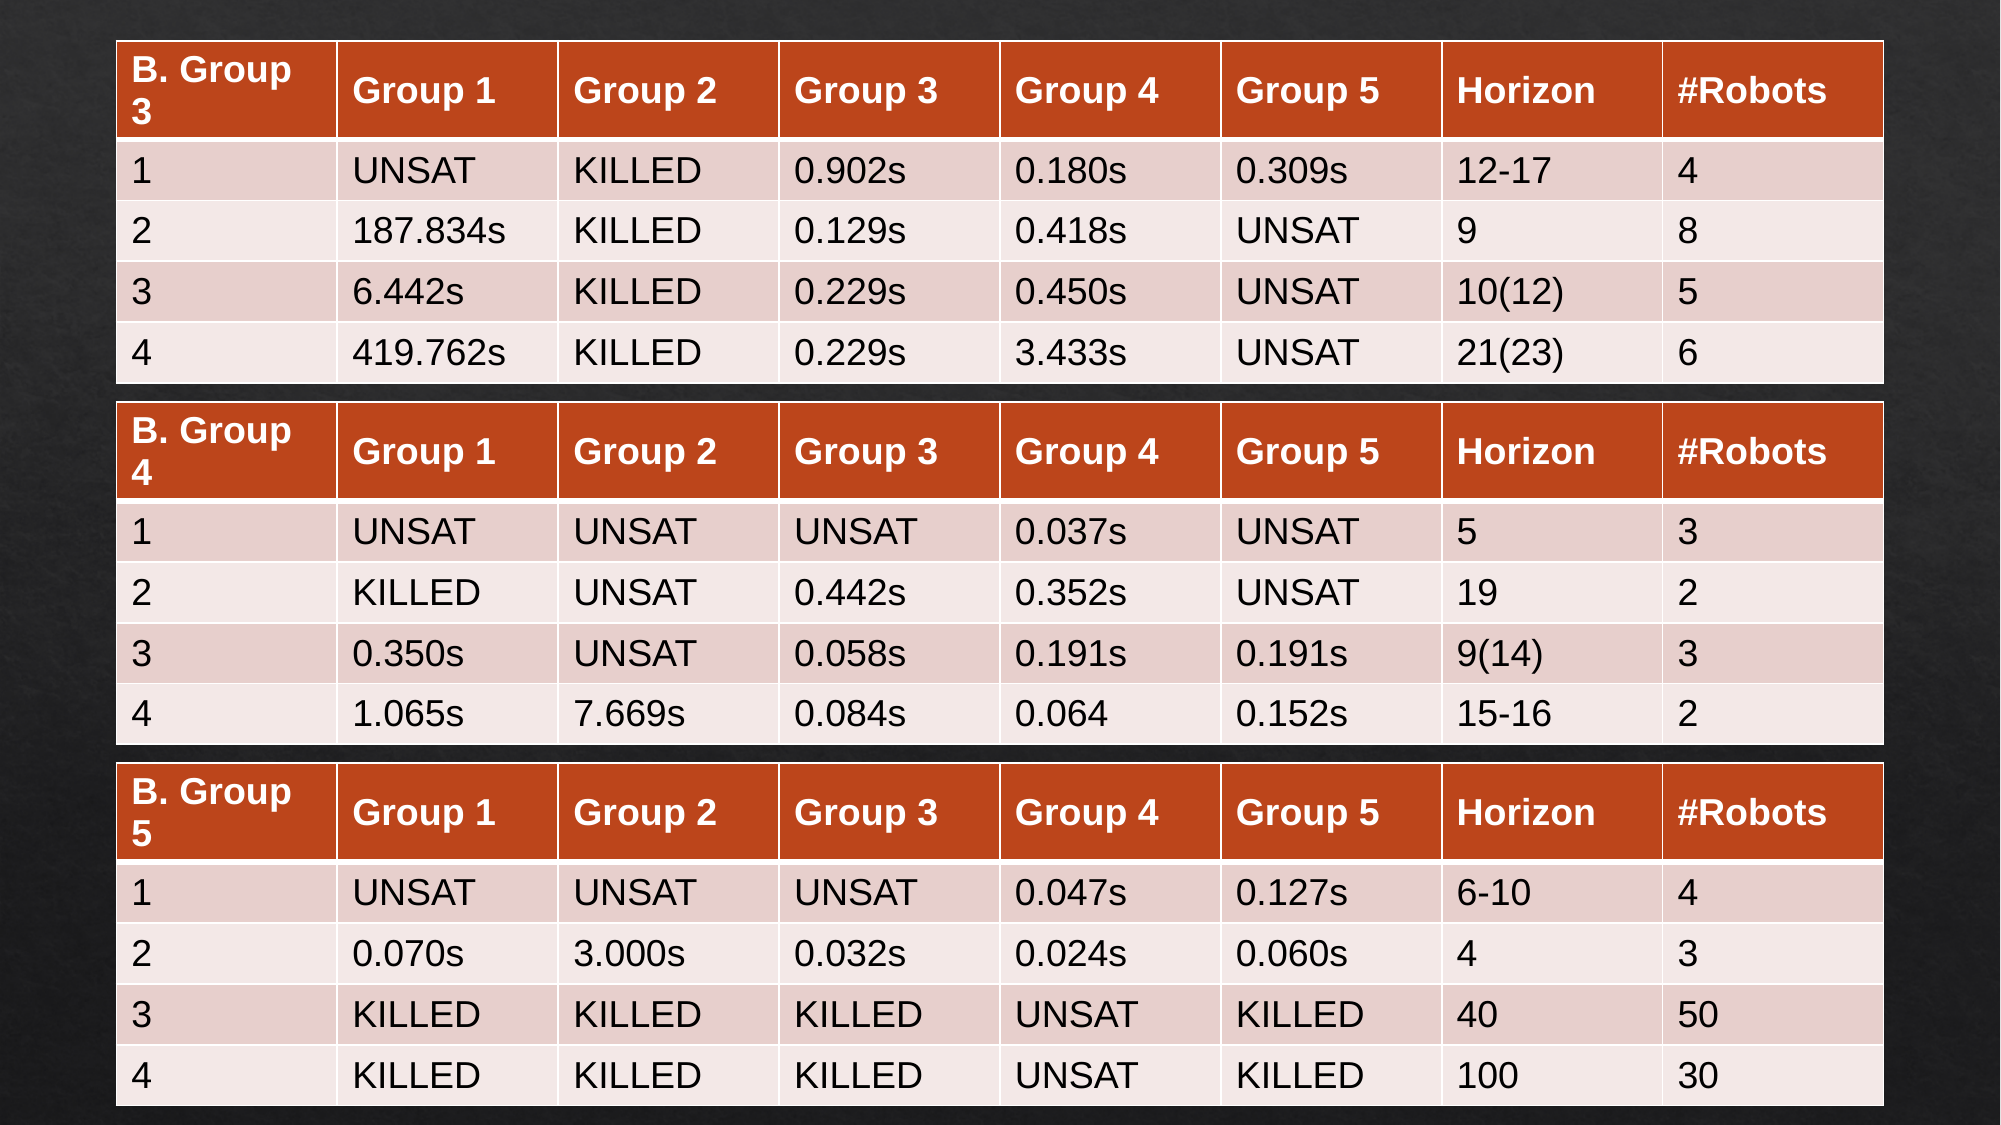

| B. Group 3 | Group 1 | Group 2 | Group 3 | Group 4 | Group 5 | Horizon | #Robots |
| --- | --- | --- | --- | --- | --- | --- | --- |
| 1 | UNSAT | KILLED | 0.902s | 0.180s | 0.309s | 12-17 | 4 |
| 2 | 187.834s | KILLED | 0.129s | 0.418s | UNSAT | 9 | 8 |
| 3 | 6.442s | KILLED | 0.229s | 0.450s | UNSAT | 10(12) | 5 |
| 4 | 419.762s | KILLED | 0.229s | 3.433s | UNSAT | 21(23) | 6 |
| B. Group 4 | Group 1 | Group 2 | Group 3 | Group 4 | Group 5 | Horizon | #Robots |
| --- | --- | --- | --- | --- | --- | --- | --- |
| 1 | UNSAT | UNSAT | UNSAT | 0.037s | UNSAT | 5 | 3 |
| 2 | KILLED | UNSAT | 0.442s | 0.352s | UNSAT | 19 | 2 |
| 3 | 0.350s | UNSAT | 0.058s | 0.191s | 0.191s | 9(14) | 3 |
| 4 | 1.065s | 7.669s | 0.084s | 0.064 | 0.152s | 15-16 | 2 |
| B. Group 5 | Group 1 | Group 2 | Group 3 | Group 4 | Group 5 | Horizon | #Robots |
| --- | --- | --- | --- | --- | --- | --- | --- |
| 1 | UNSAT | UNSAT | UNSAT | 0.047s | 0.127s | 6-10 | 4 |
| 2 | 0.070s | 3.000s | 0.032s | 0.024s | 0.060s | 4 | 3 |
| 3 | KILLED | KILLED | KILLED | UNSAT | KILLED | 40 | 50 |
| 4 | KILLED | KILLED | KILLED | UNSAT | KILLED | 100 | 30 |